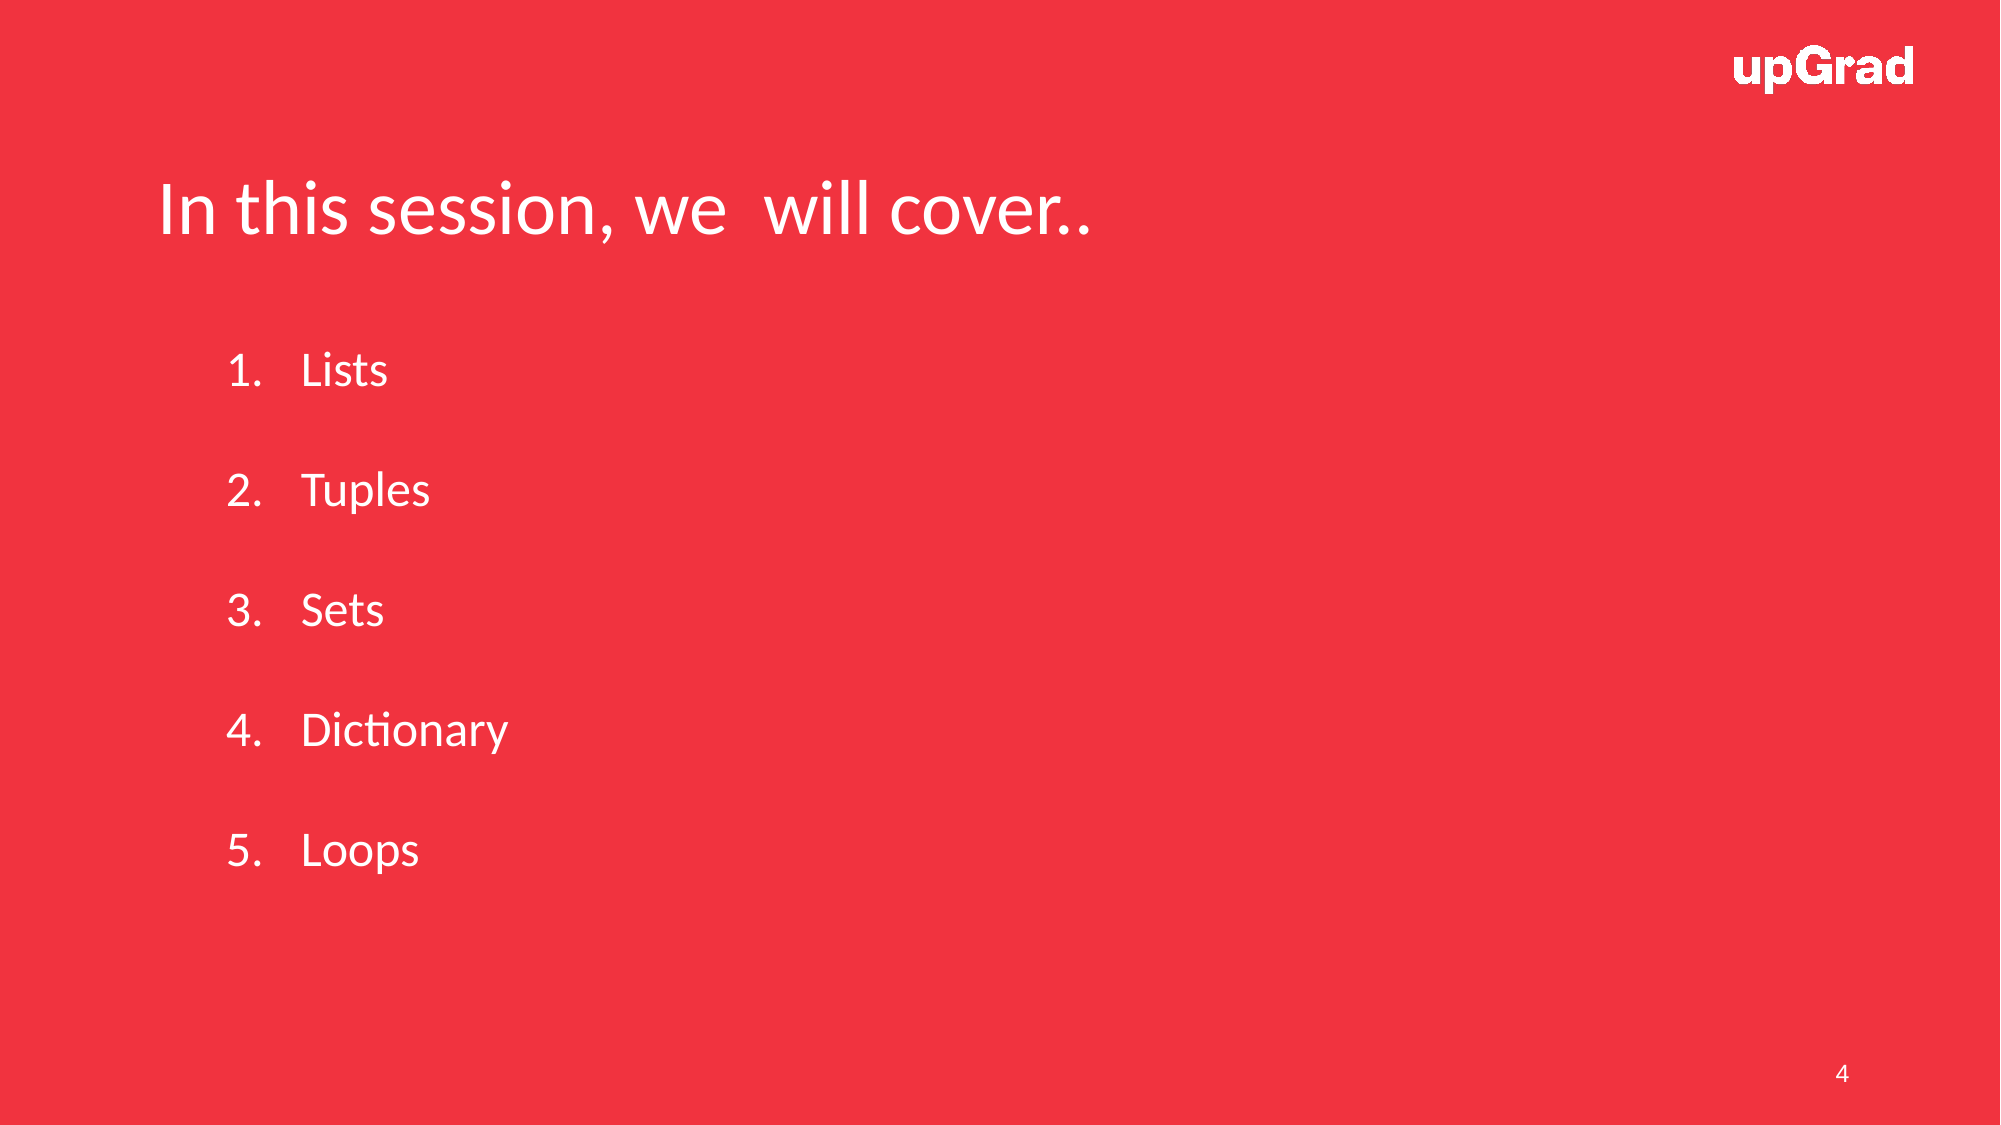

In this session, we  will cover..
Lists
Tuples
Sets
Dictionary
Loops
4